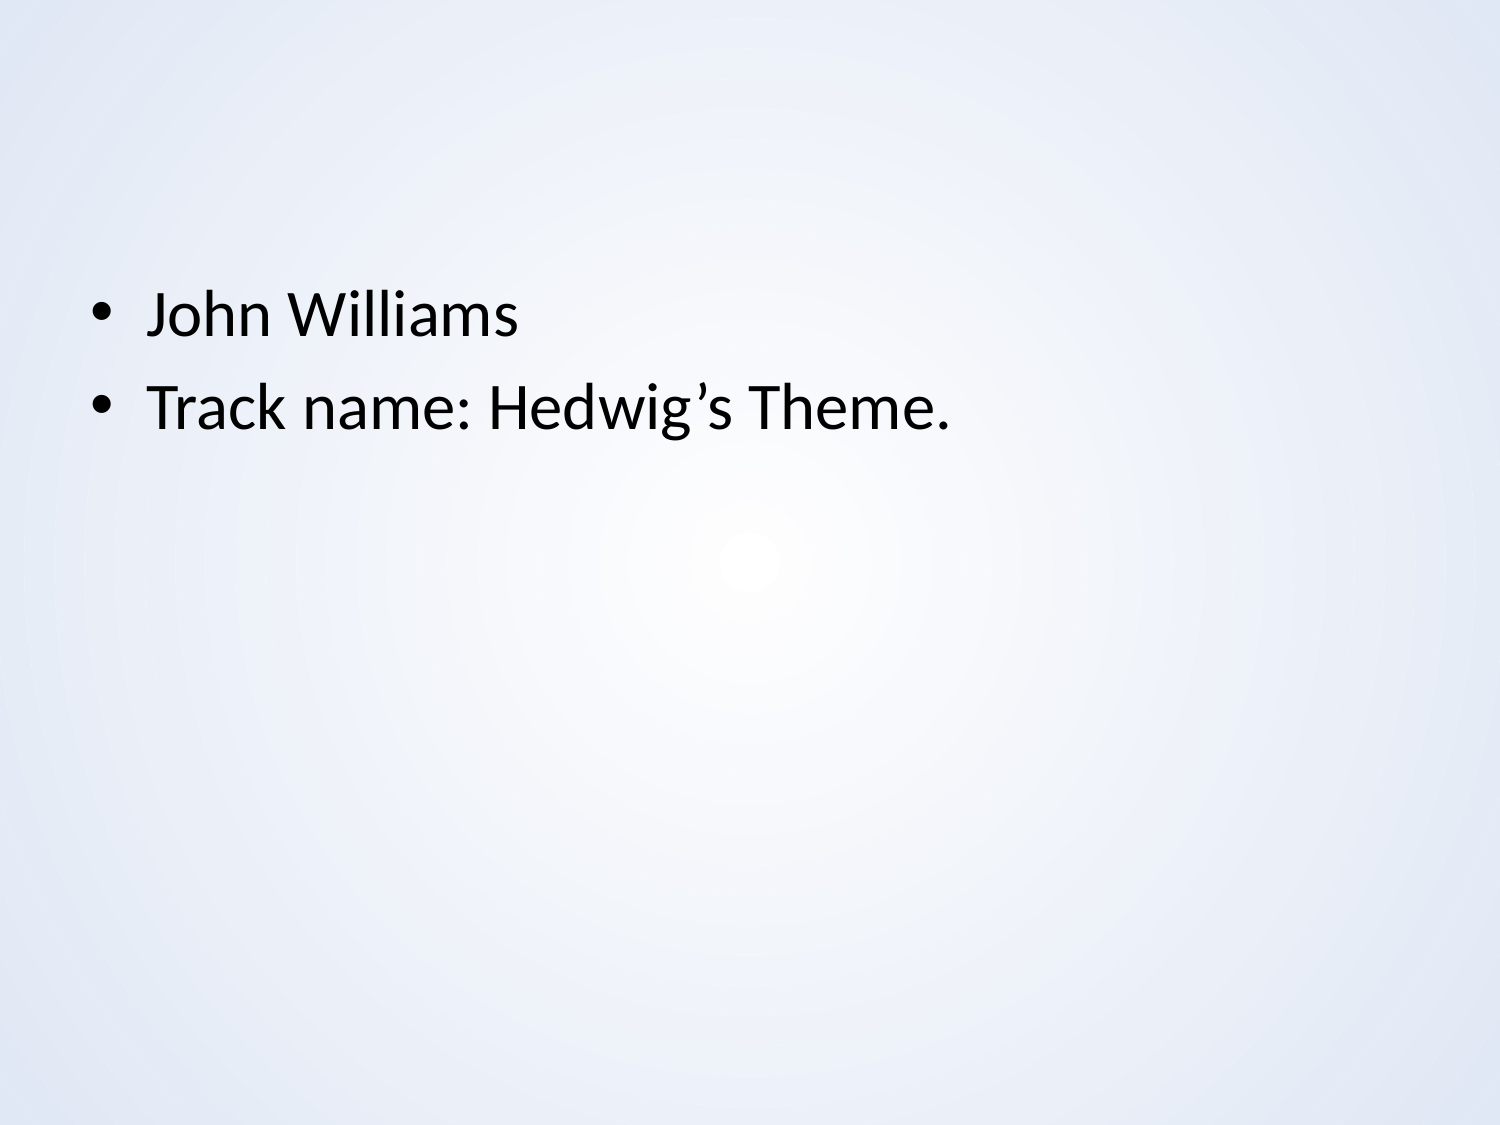

#
John Williams
Track name: Hedwig’s Theme.